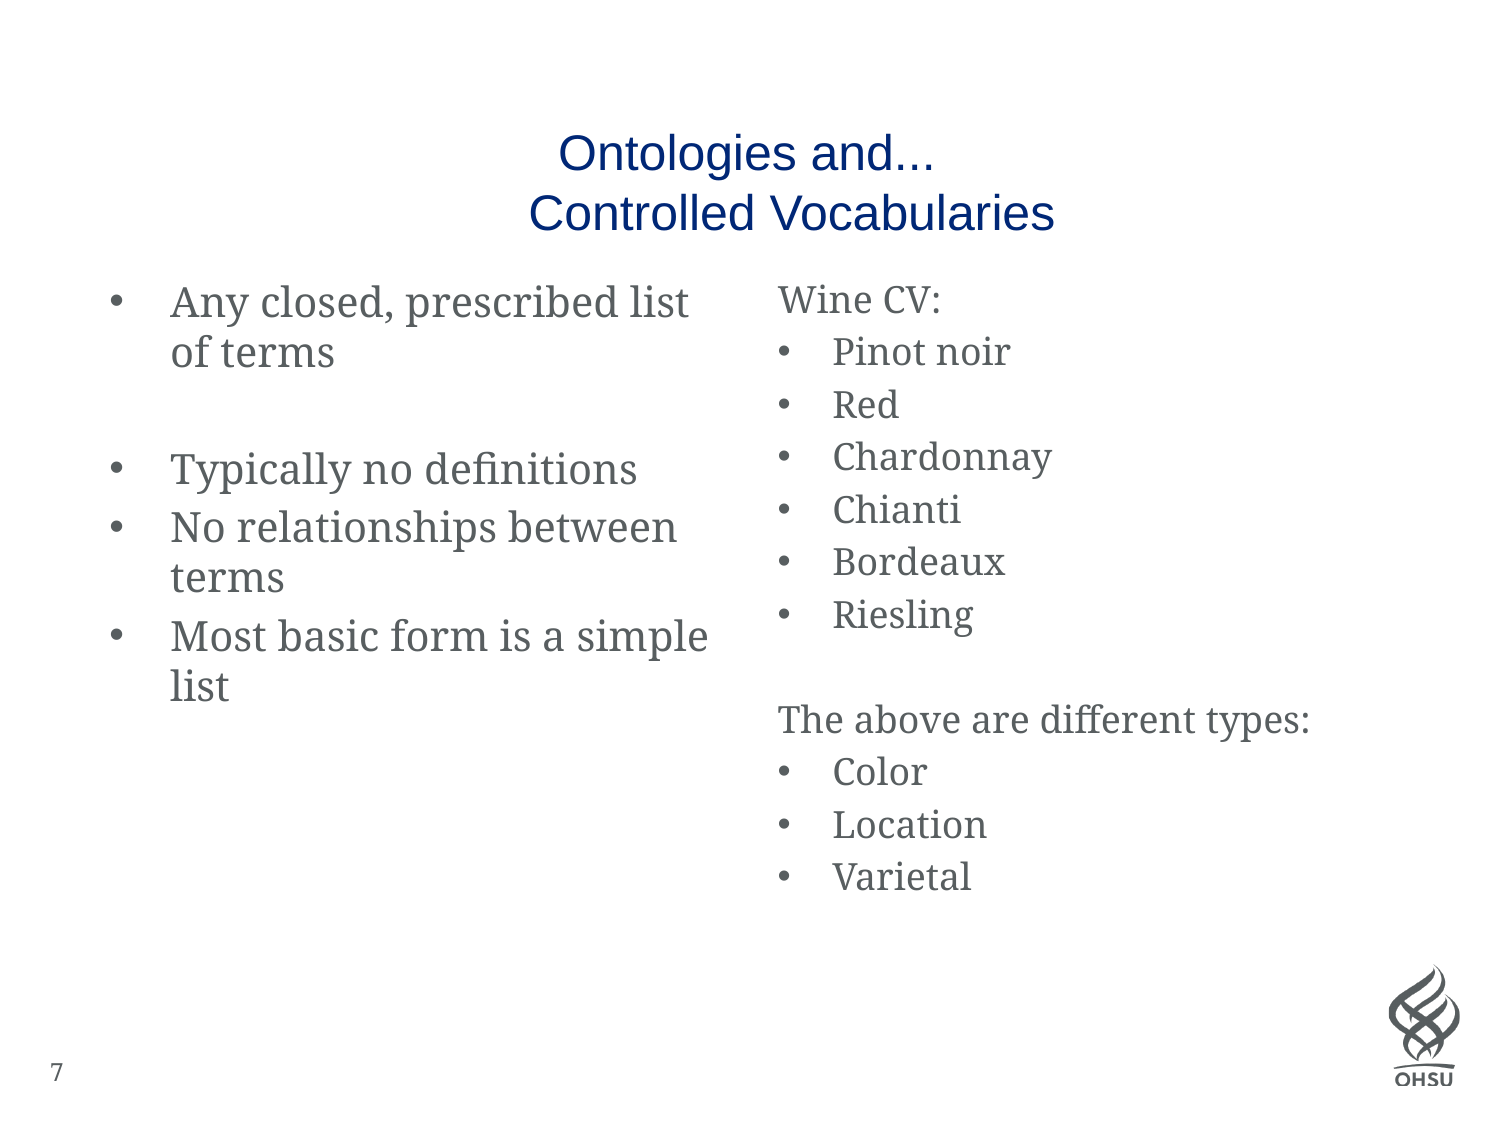

# Ontologies and... Controlled Vocabularies
Wine CV:
Pinot noir
Red
Chardonnay
Chianti
Bordeaux
Riesling

The above are different types:
Color
Location
Varietal
Any closed, prescribed list of terms

Typically no definitions
No relationships between terms
Most basic form is a simple list